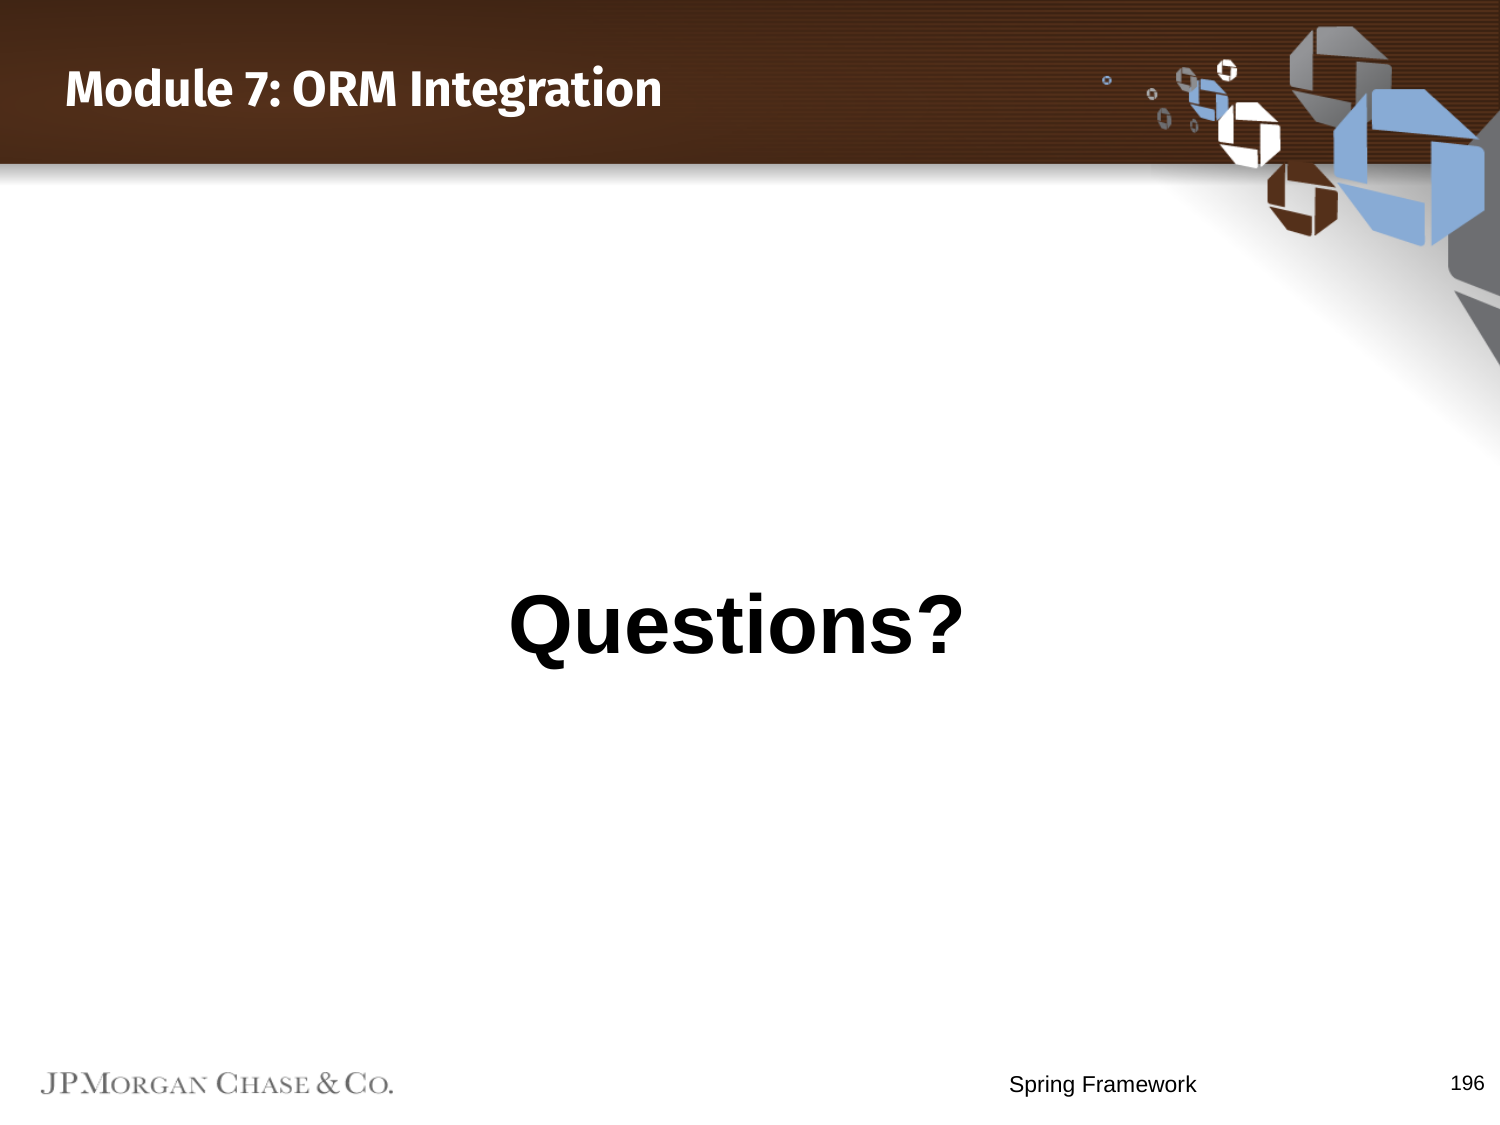

Module 7: ORM Integration

Questions?
Spring Framework
196